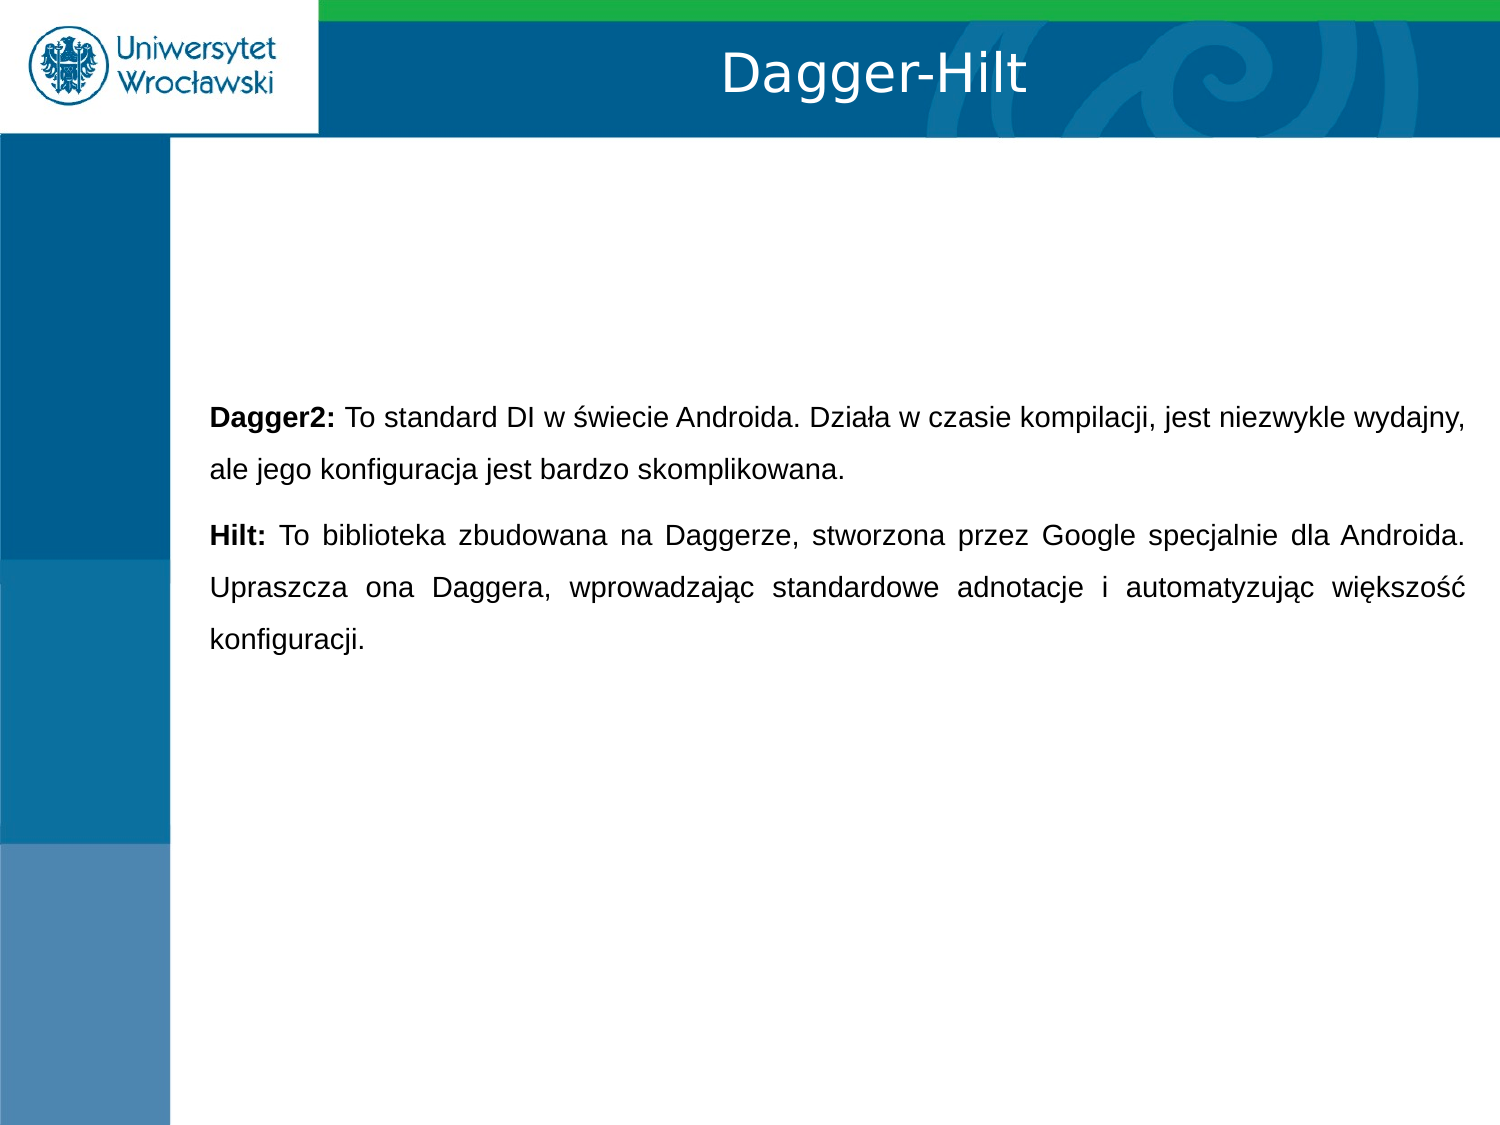

Dagger-Hilt
Dagger2: To standard DI w świecie Androida. Działa w czasie kompilacji, jest niezwykle wydajny, ale jego konfiguracja jest bardzo skomplikowana.
Hilt: To biblioteka zbudowana na Daggerze, stworzona przez Google specjalnie dla Androida. Upraszcza ona Daggera, wprowadzając standardowe adnotacje i automatyzując większość konfiguracji.